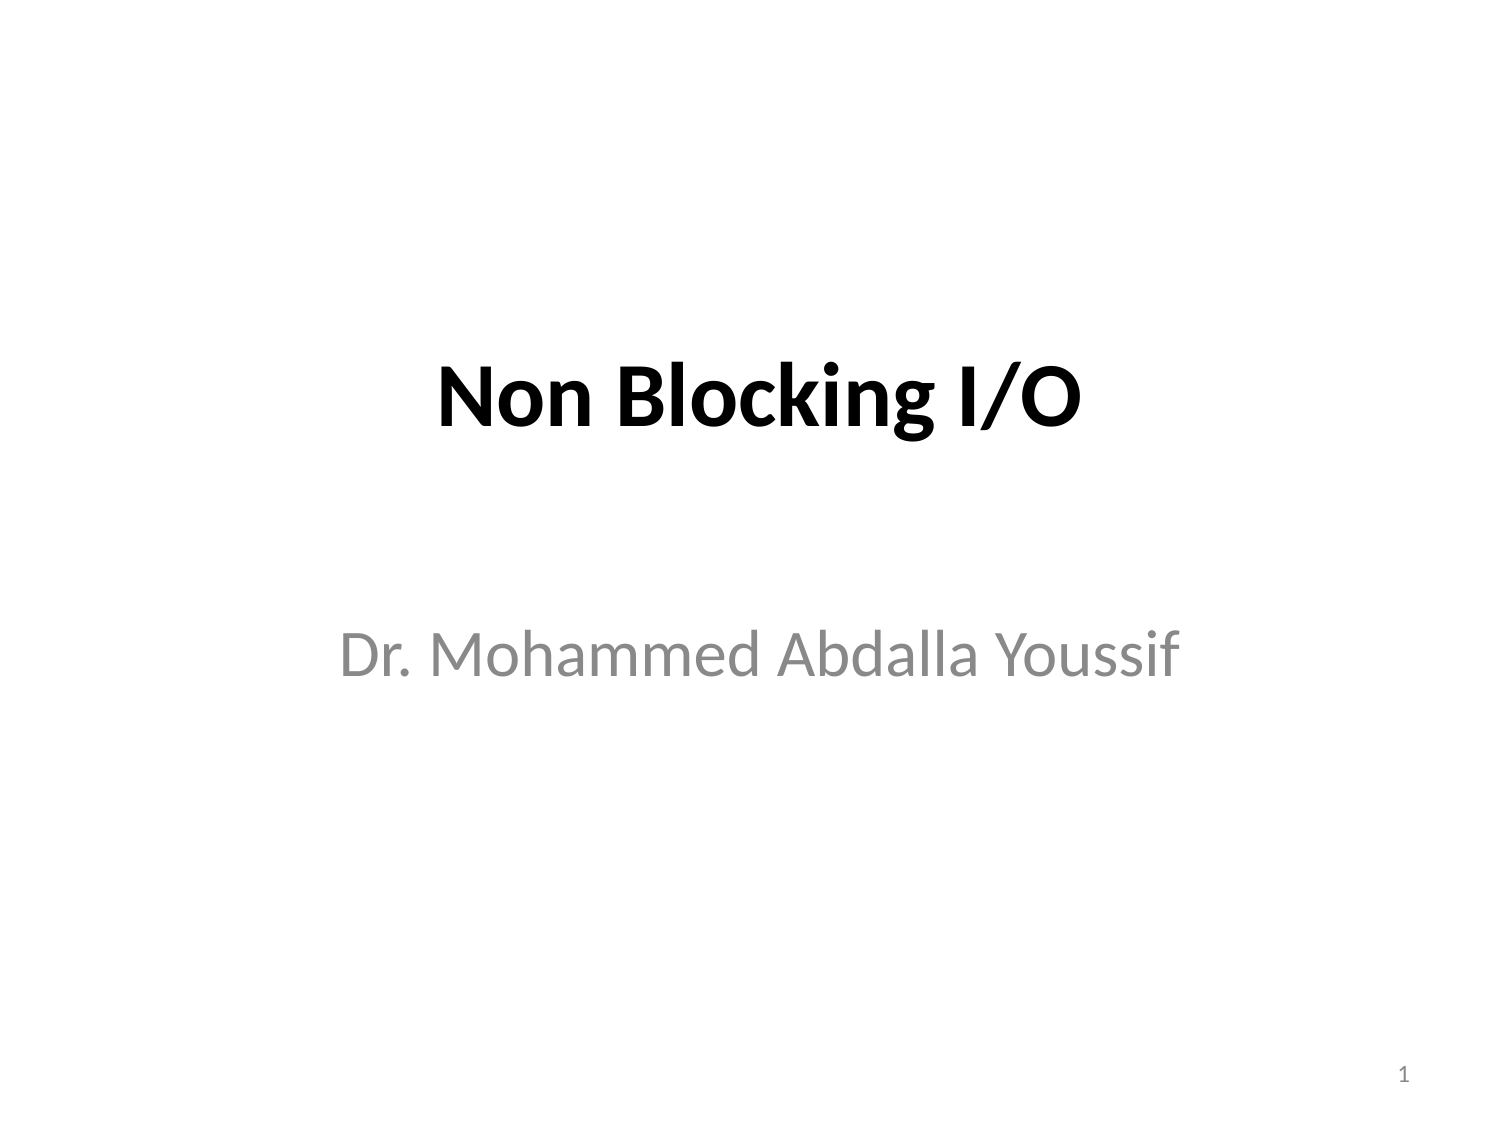

Non Blocking I/O

Dr. Mohammed Abdalla Youssif

1